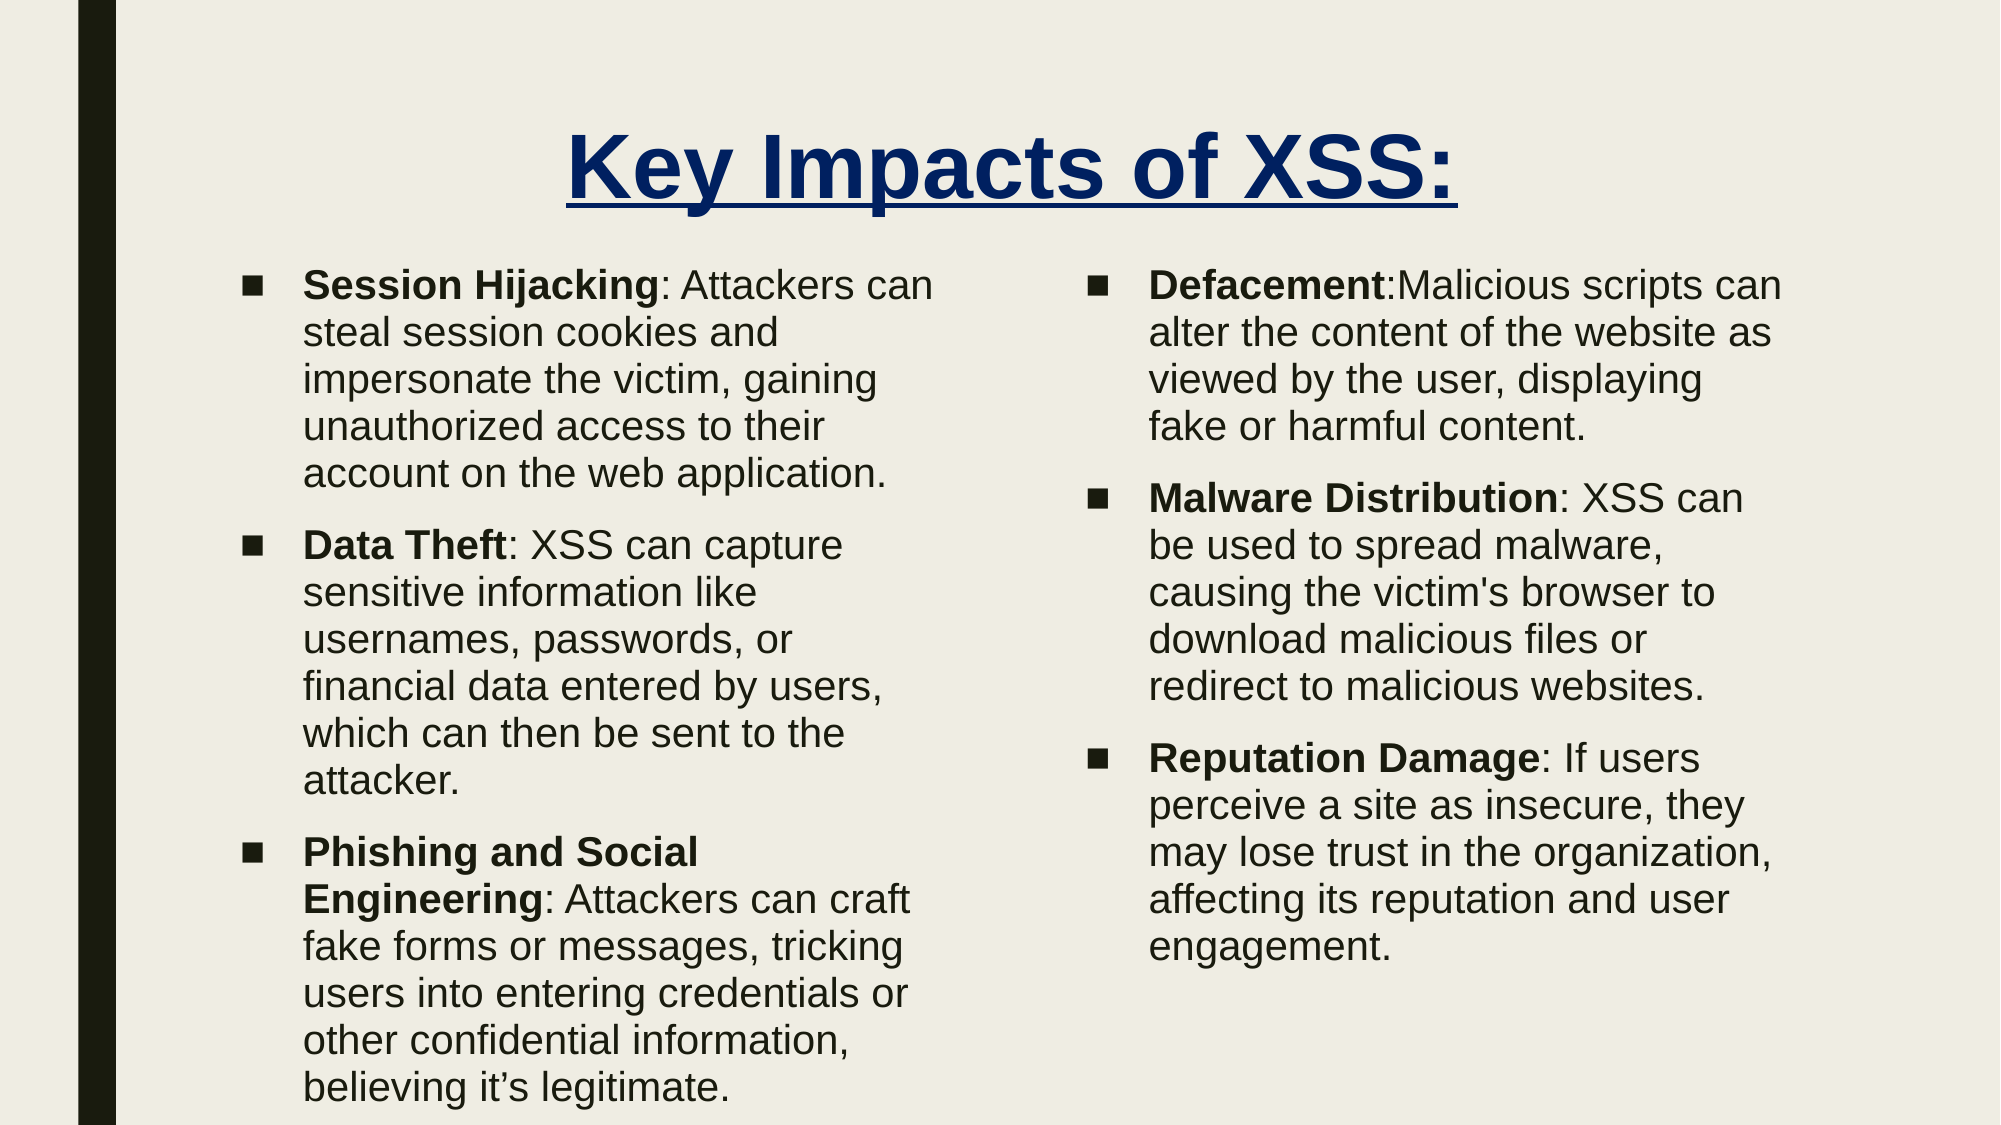

# Key Impacts of XSS:
Session Hijacking: Attackers can steal session cookies and impersonate the victim, gaining unauthorized access to their account on the web application.
Data Theft: XSS can capture sensitive information like usernames, passwords, or financial data entered by users, which can then be sent to the attacker.
Phishing and Social Engineering: Attackers can craft fake forms or messages, tricking users into entering credentials or other confidential information, believing it’s legitimate.
Defacement:Malicious scripts can alter the content of the website as viewed by the user, displaying fake or harmful content.
Malware Distribution: XSS can be used to spread malware, causing the victim's browser to download malicious files or redirect to malicious websites.
Reputation Damage: If users perceive a site as insecure, they may lose trust in the organization, affecting its reputation and user engagement.